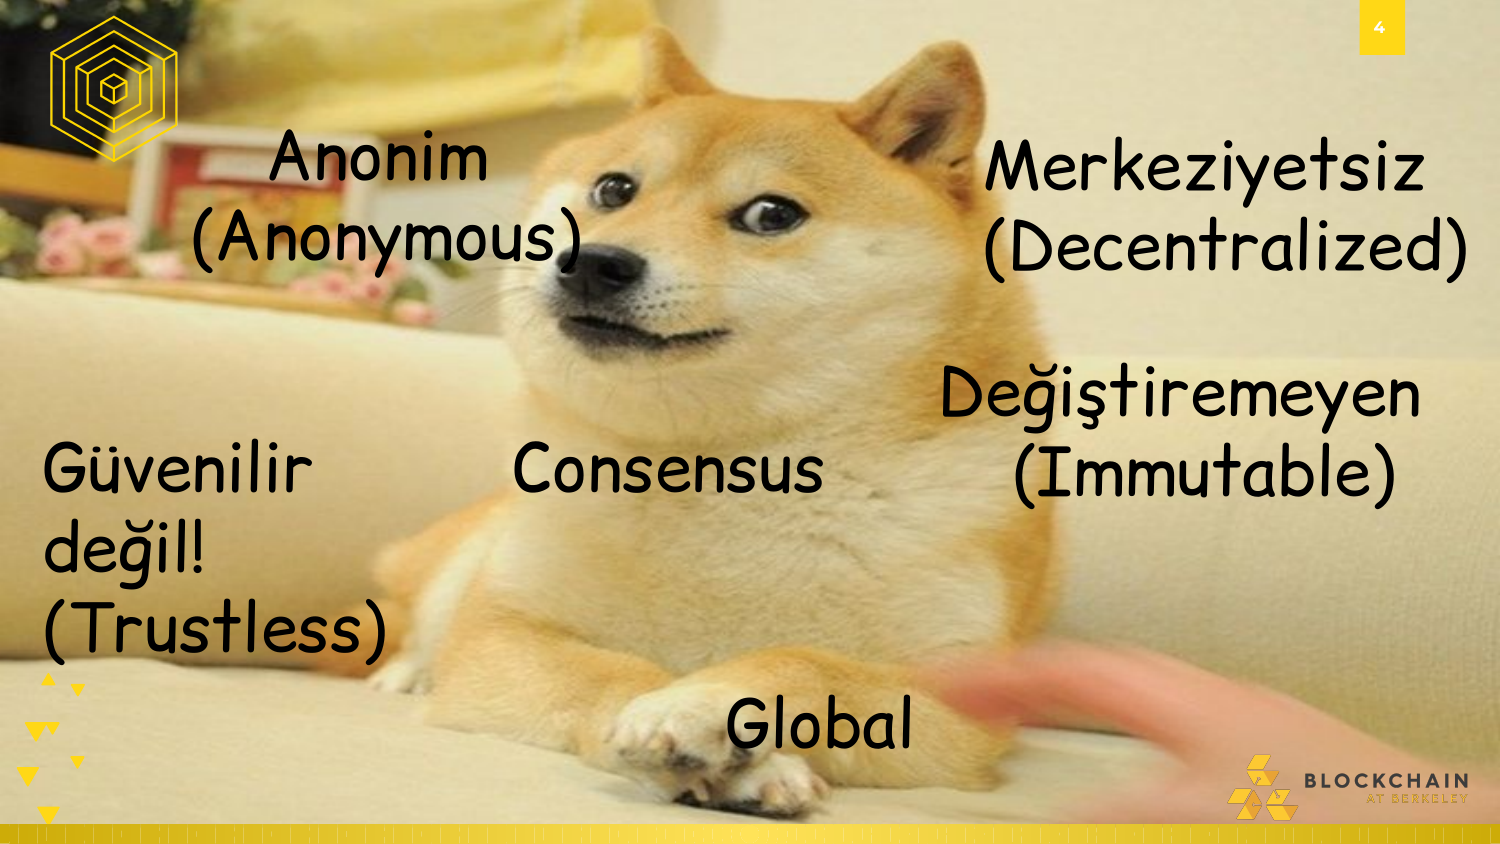

Anonim (Anonymous)
Merkeziyetsiz
(Decentralized)
Değiştiremeyen
(Immutable)
Güvenilir değil!
(Trustless)
Consensus
Global